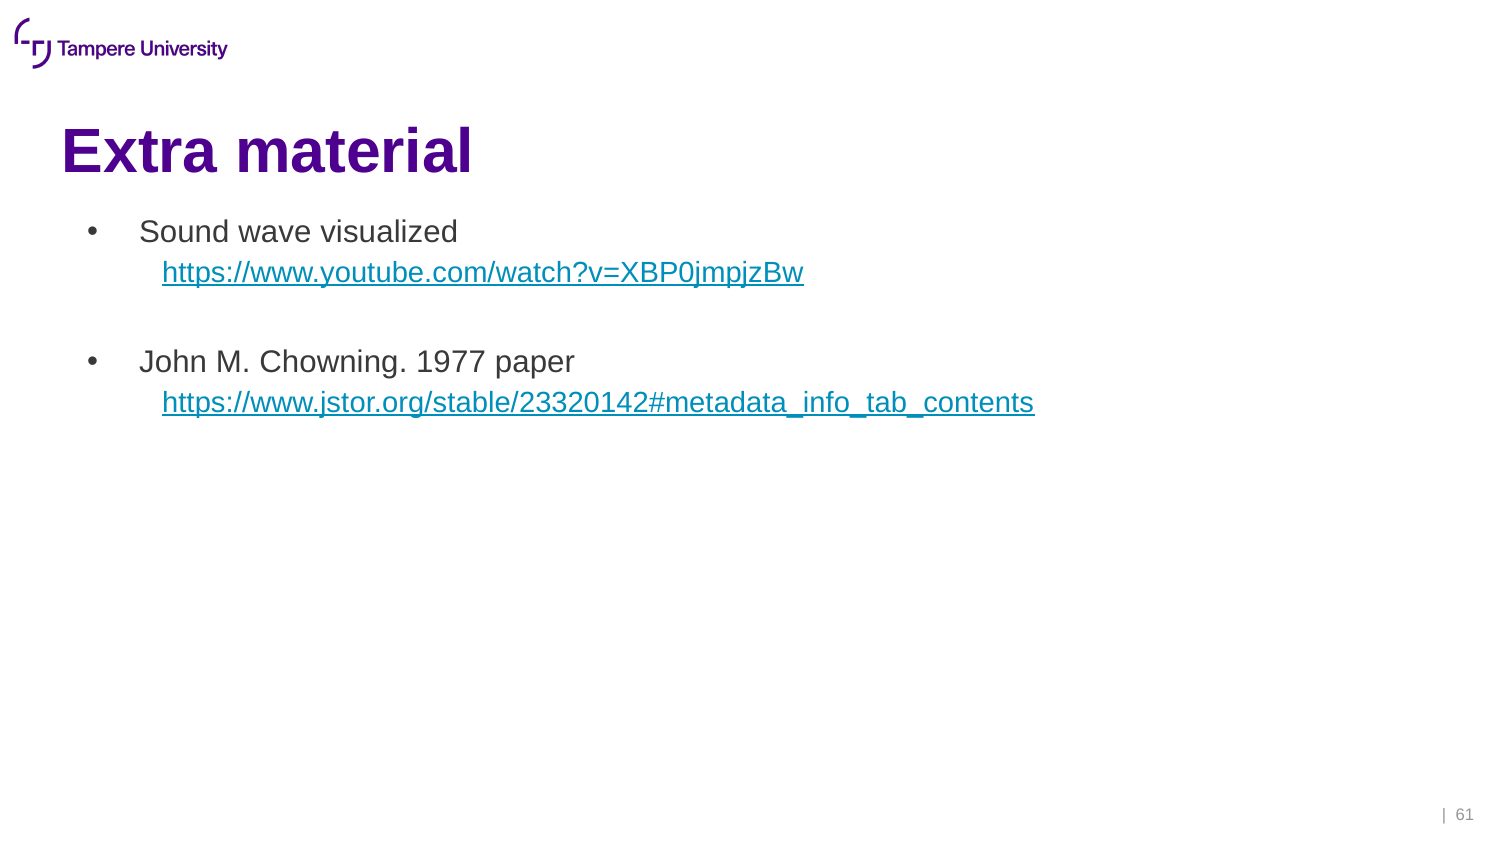

# Extra material
Sound wave visualized
https://www.youtube.com/watch?v=XBP0jmpjzBw

John M. Chowning. 1977 paper
https://www.jstor.org/stable/23320142#metadata_info_tab_contents

|  61